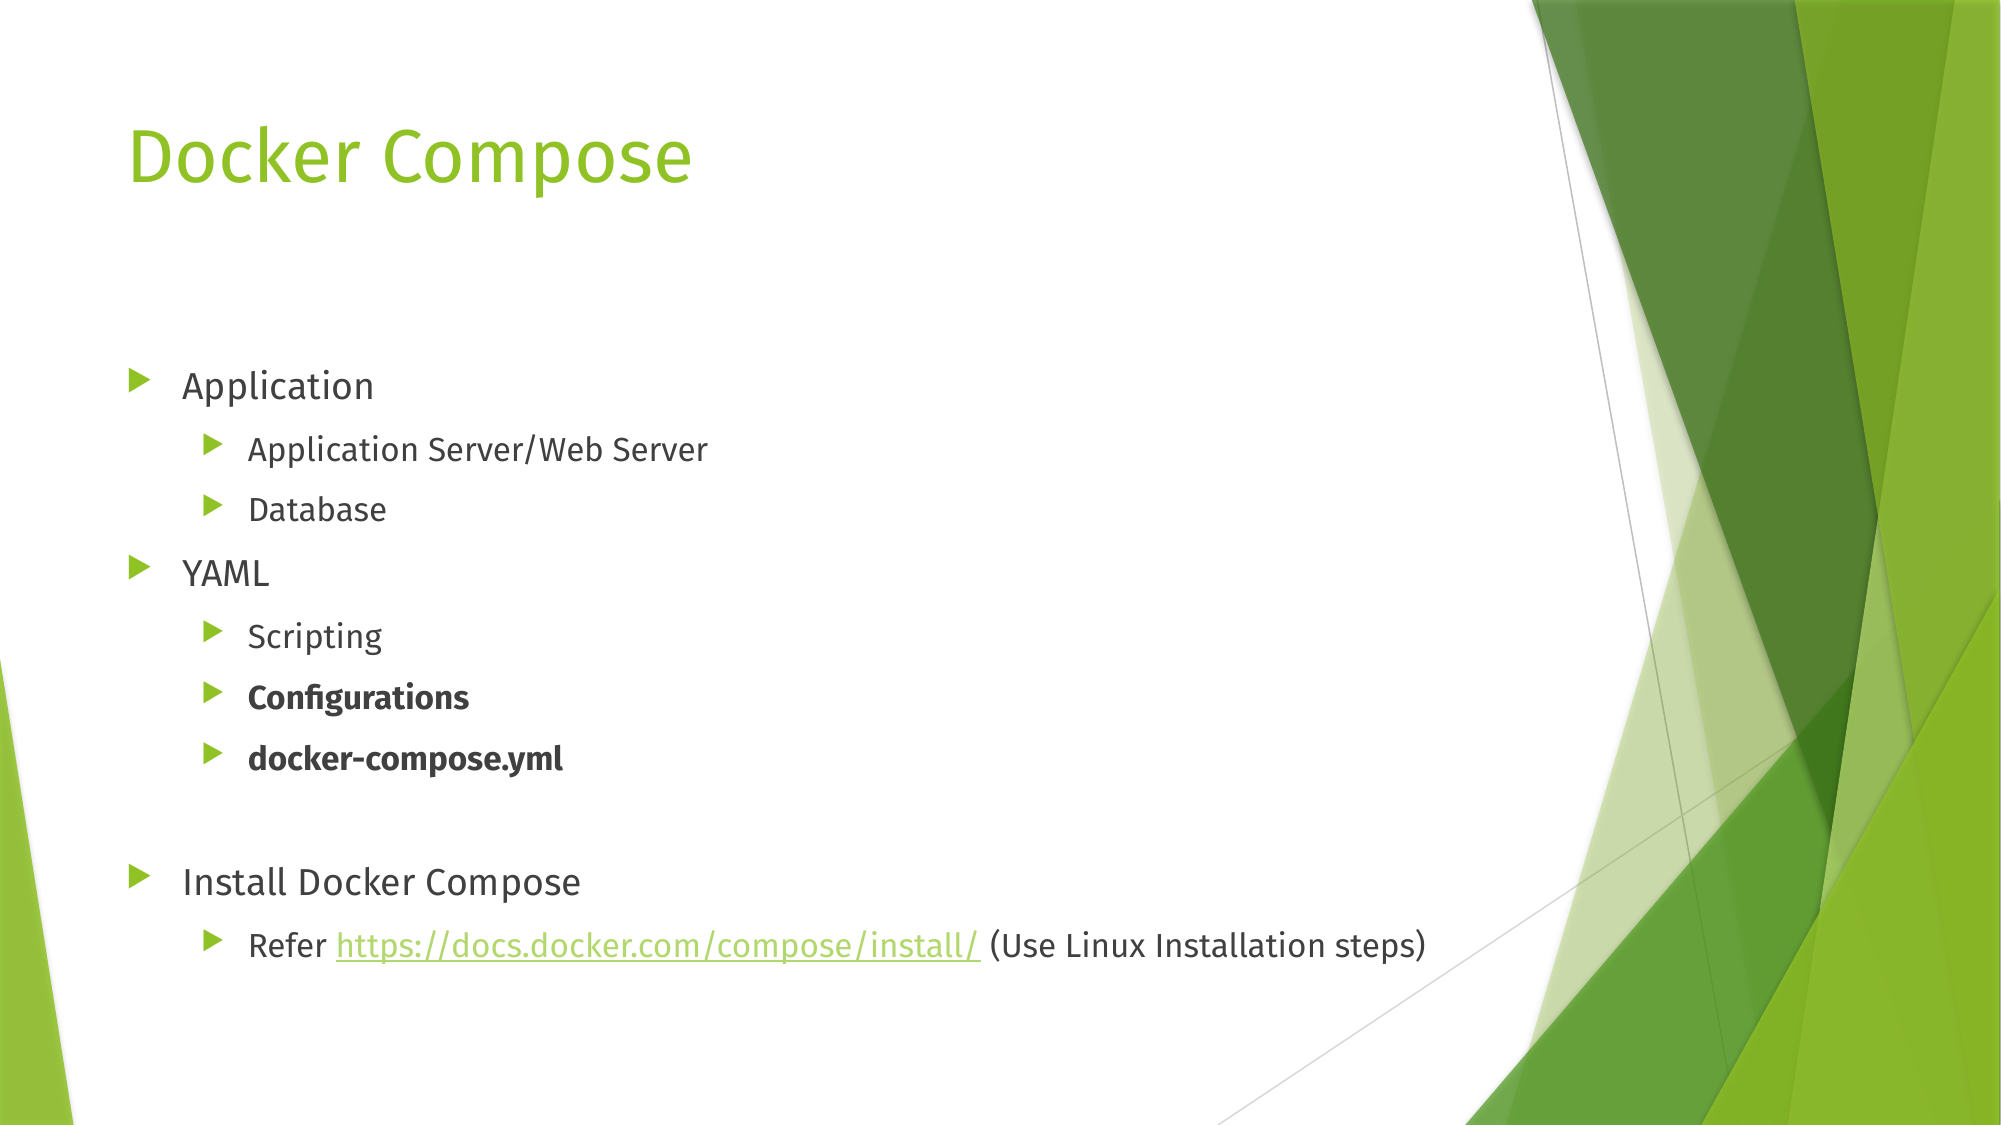

# Docker Compose
Application
Application Server/Web Server
Database
YAML
Scripting
Configurations
docker-compose.yml

Install Docker Compose
Refer https://docs.docker.com/compose/install/ (Use Linux Installation steps)